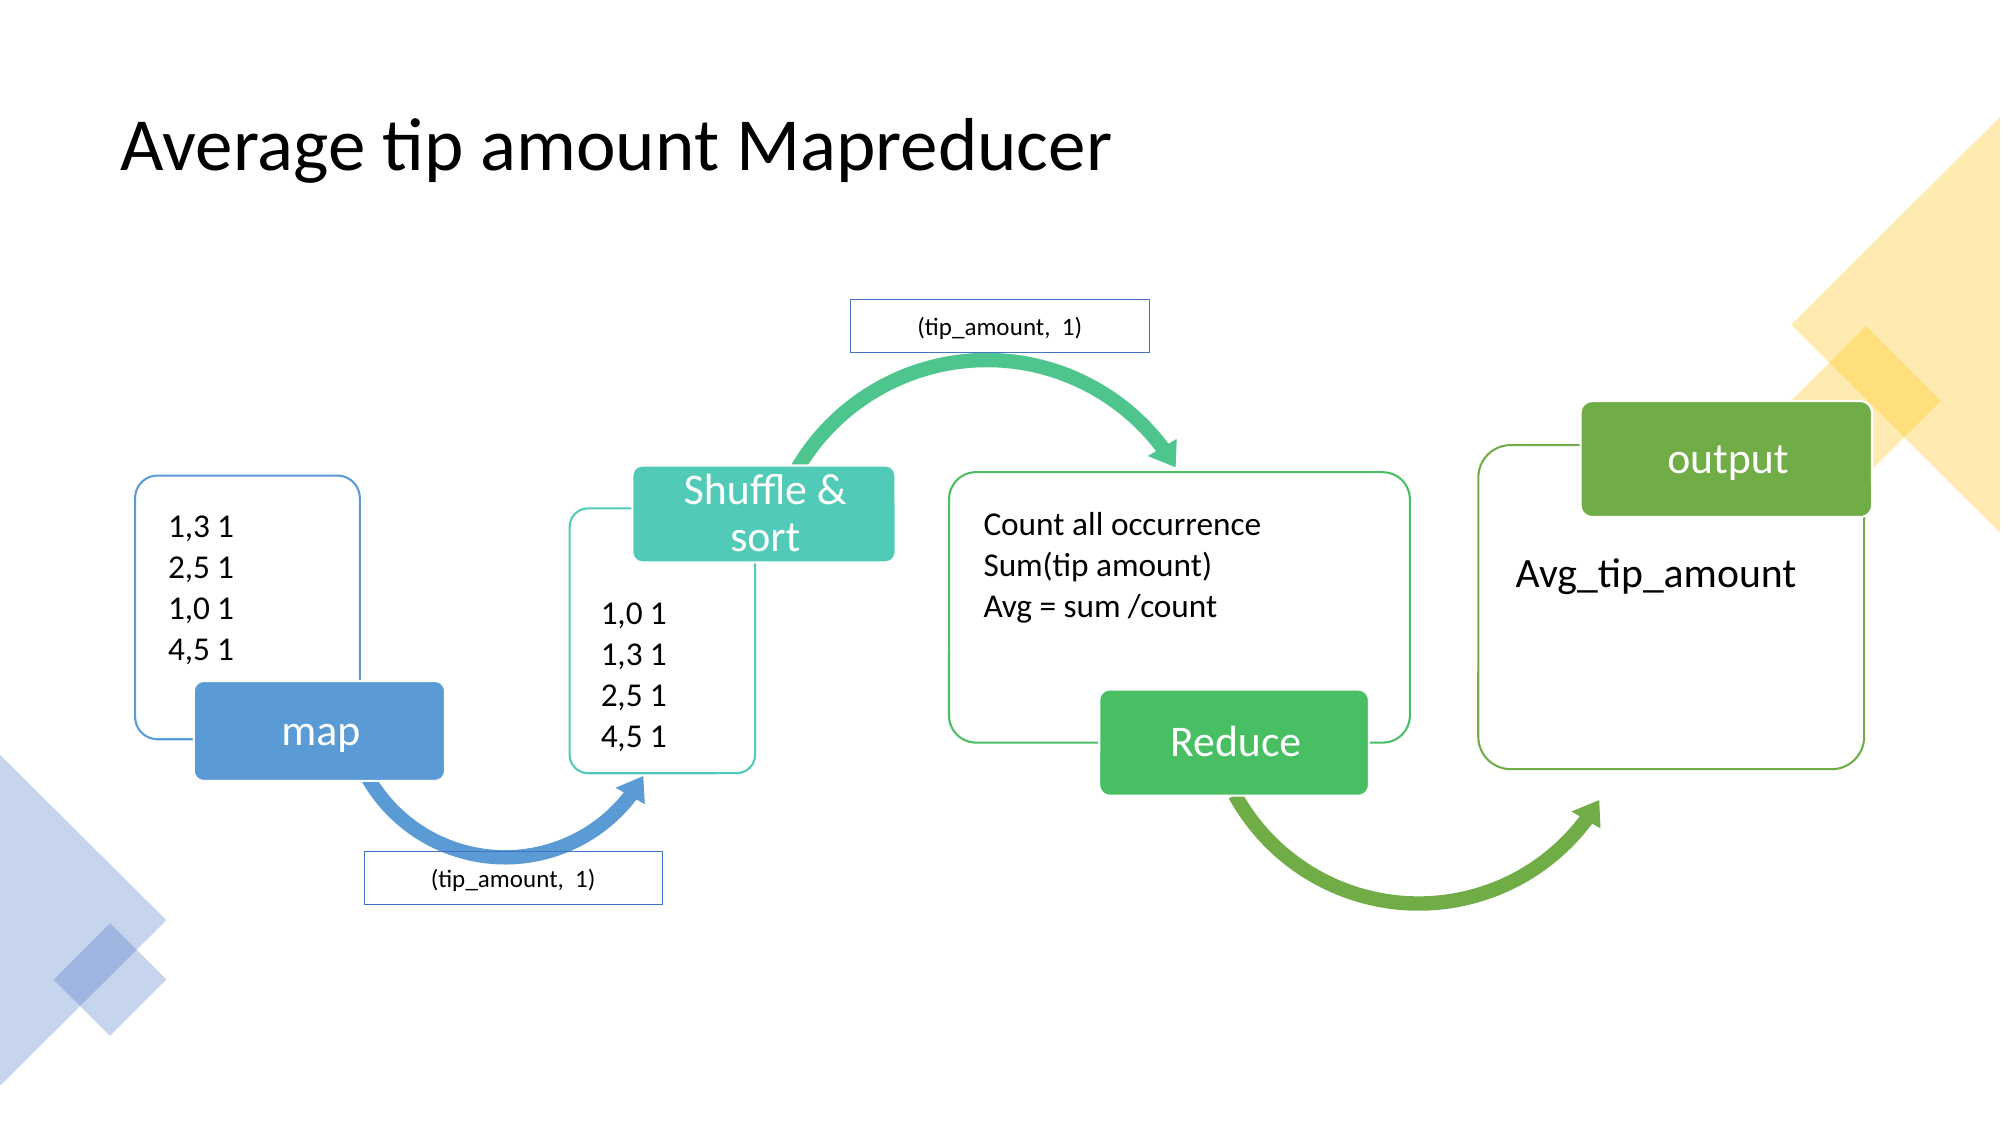

# Average tip amount Mapreducer

1,3 1
2,5 1
1,0 1
4,5 1

map
1,0 1
1,3 1
2,5 1
4,5 1
Shuffle & sort
Count all occurrence
Sum(tip amount)
Avg = sum /count
Reduce
Avg_tip_amount
output
(tip_amount,  1)

(tip_amount,  1)